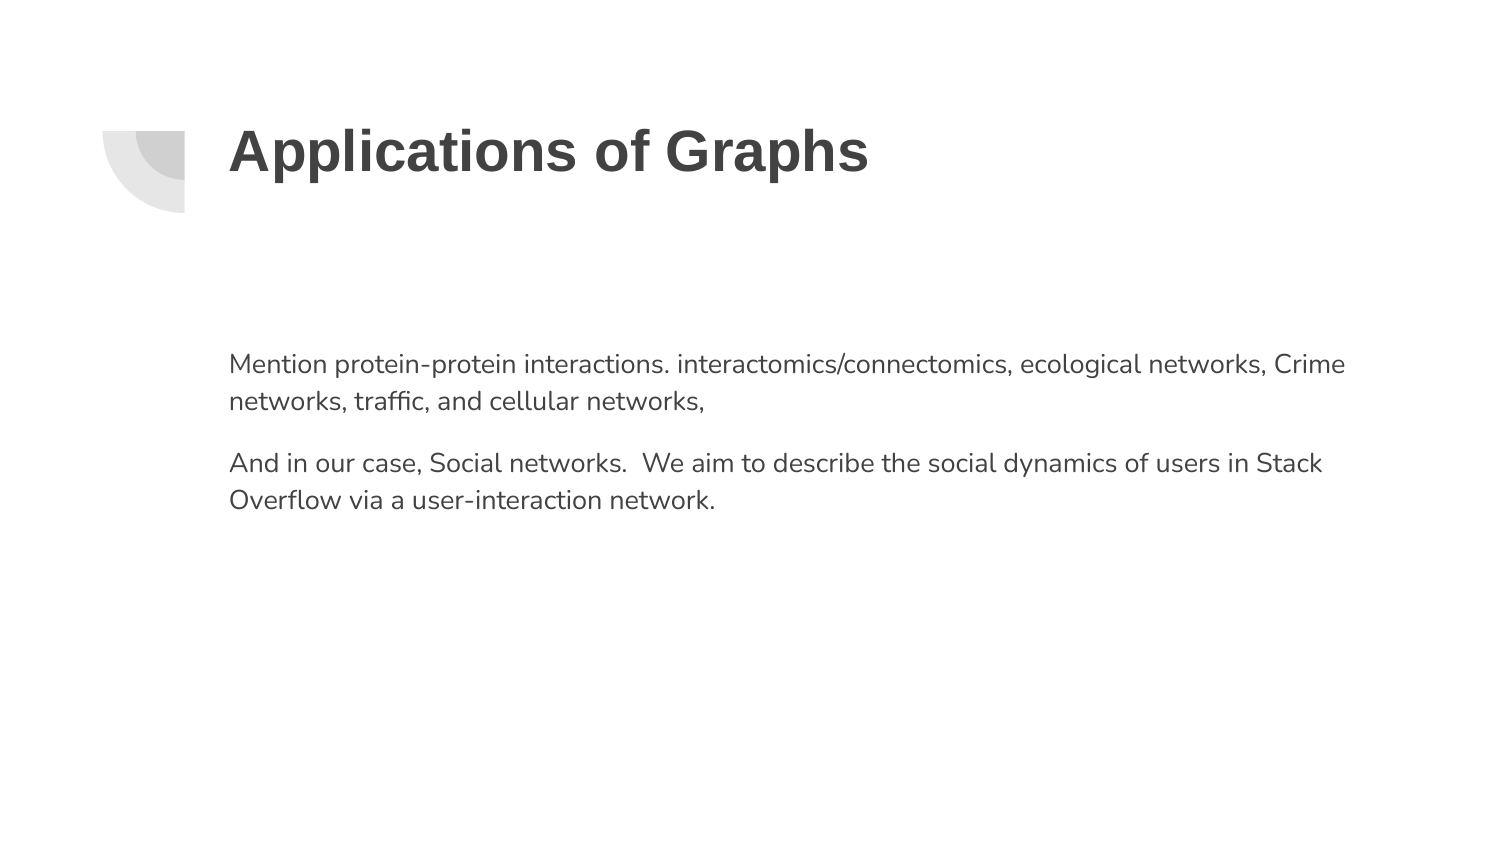

# Applications of Graphs
Mention protein-protein interactions. interactomics/connectomics, ecological networks, Crime networks, traffic, and cellular networks,
And in our case, Social networks.  We aim to describe the social dynamics of users in Stack Overflow via a user-interaction network.